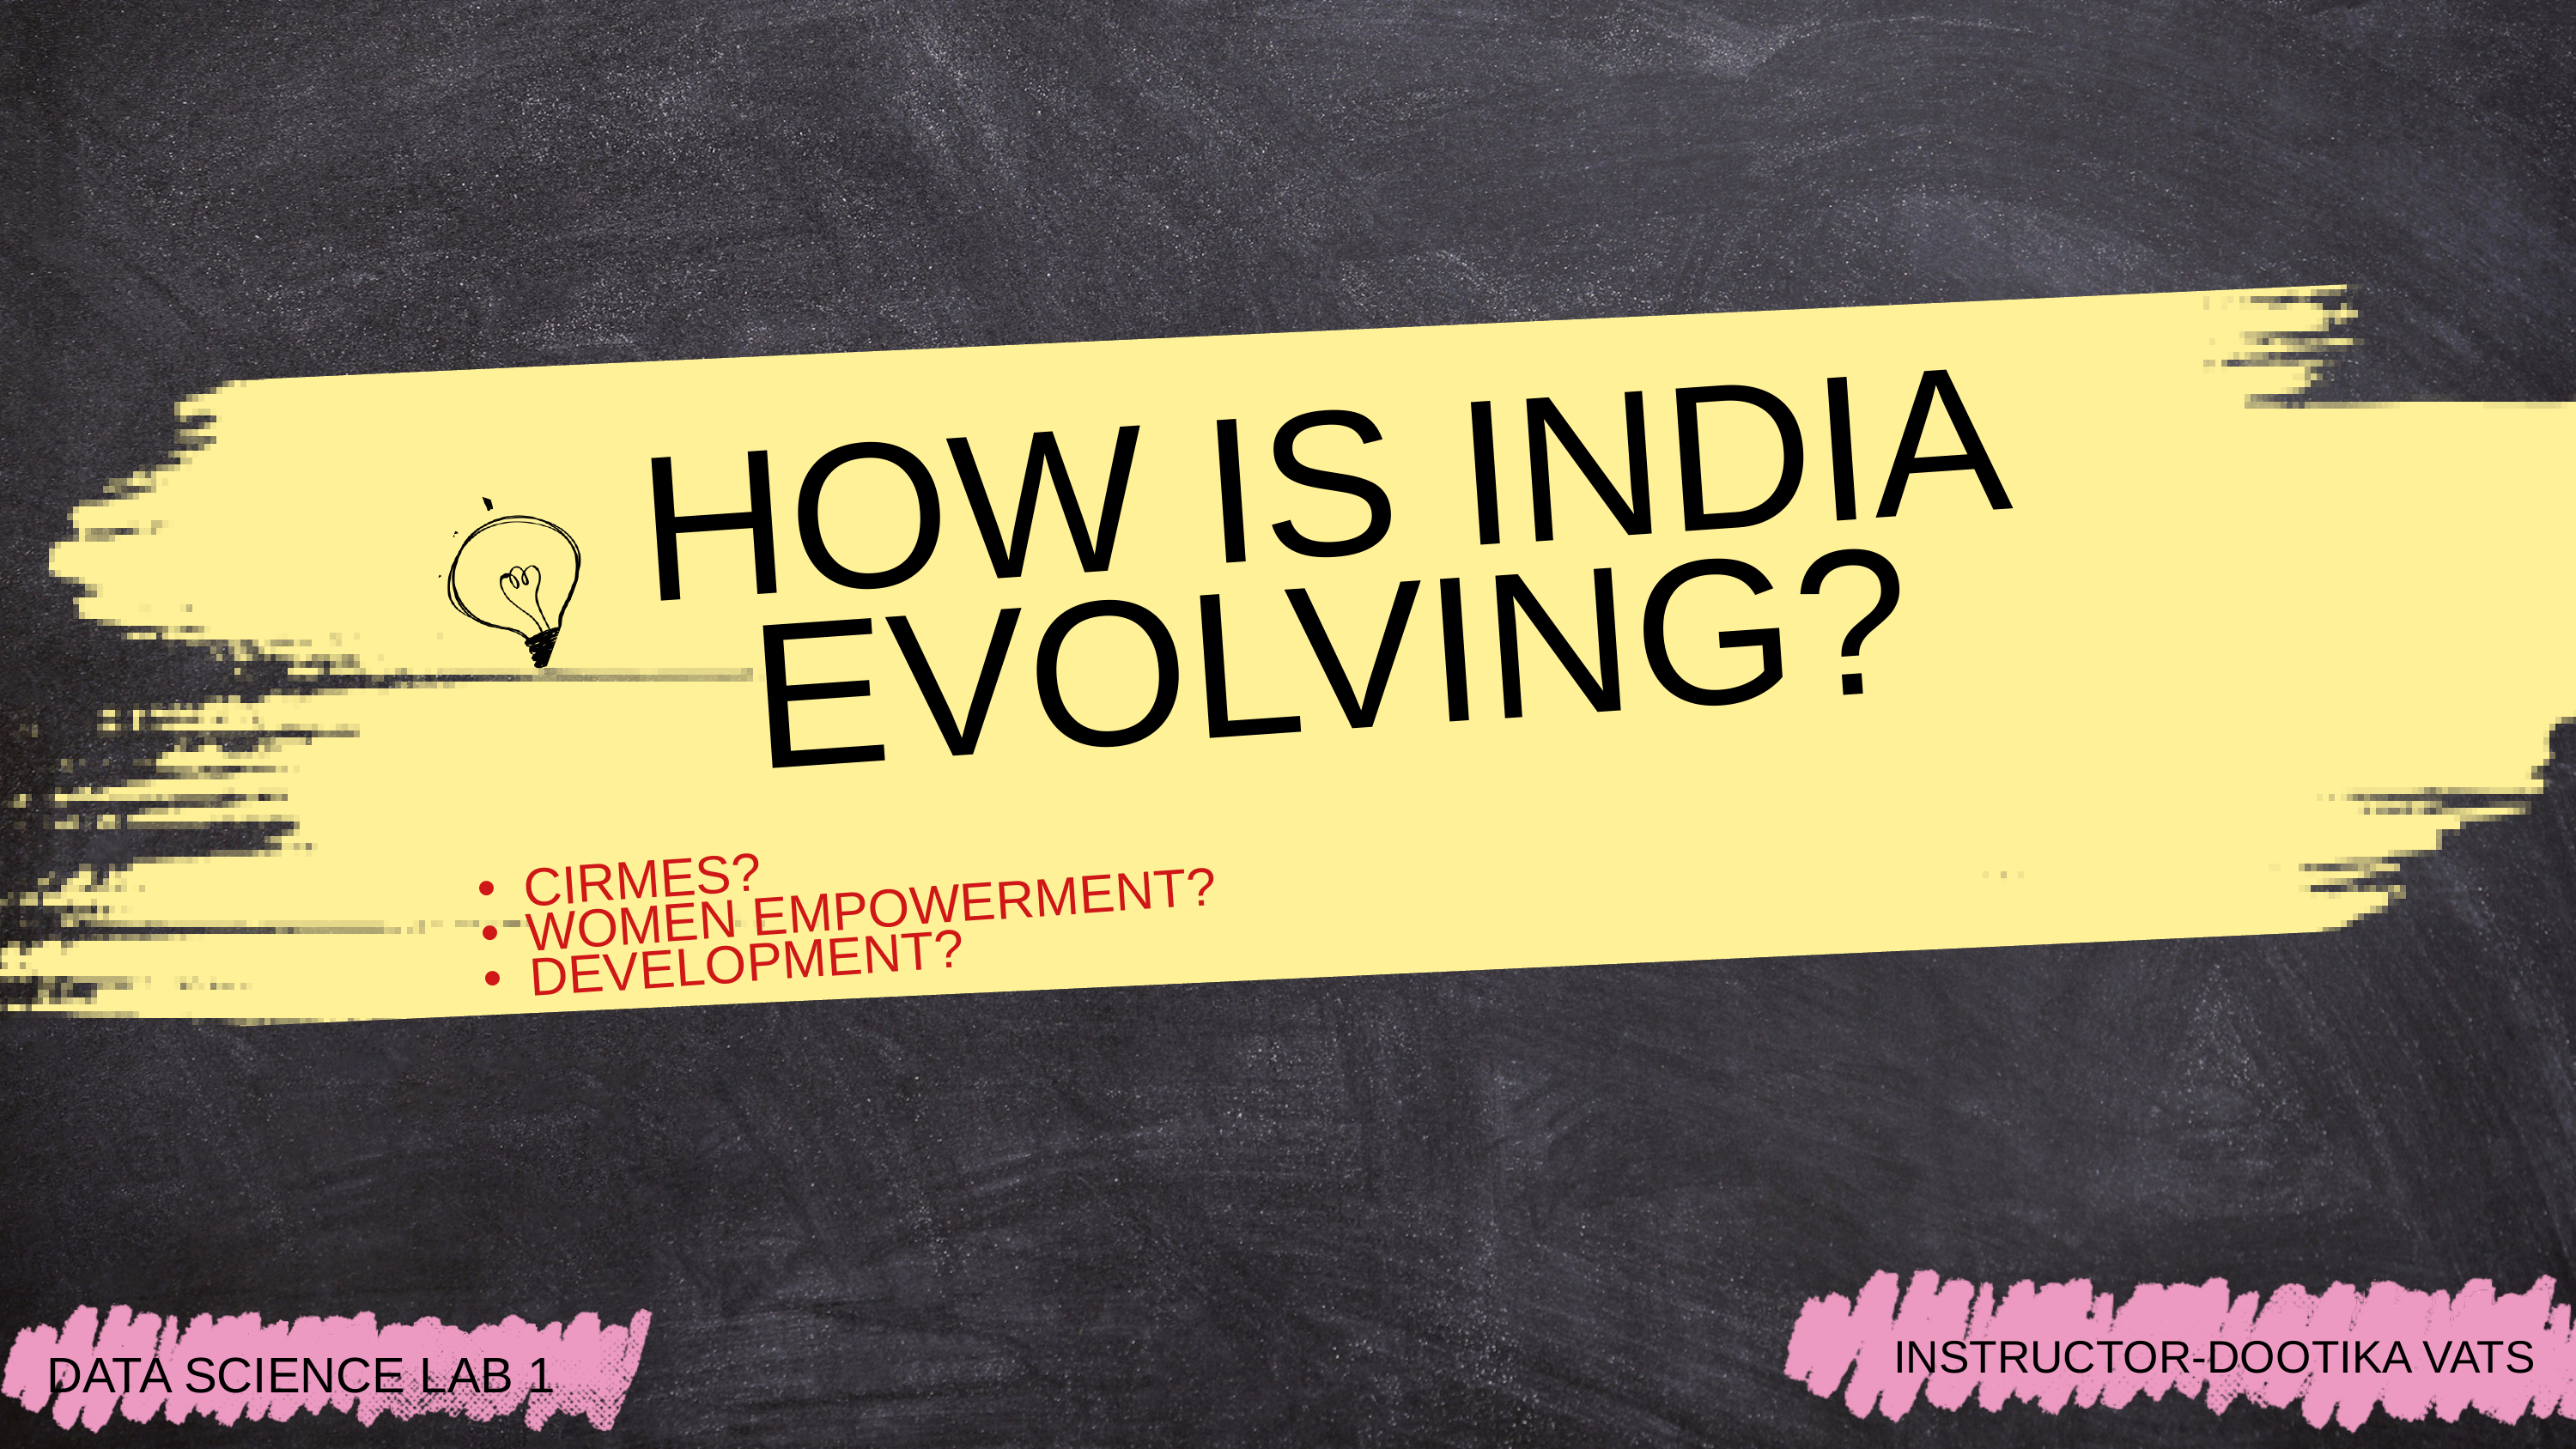

HOW IS INDIA EVOLVING?

CIRMES?
WOMEN EMPOWERMENT?
DEVELOPMENT?

INSTRUCTOR-DOOTIKA VATS
DATA SCIENCE LAB 1